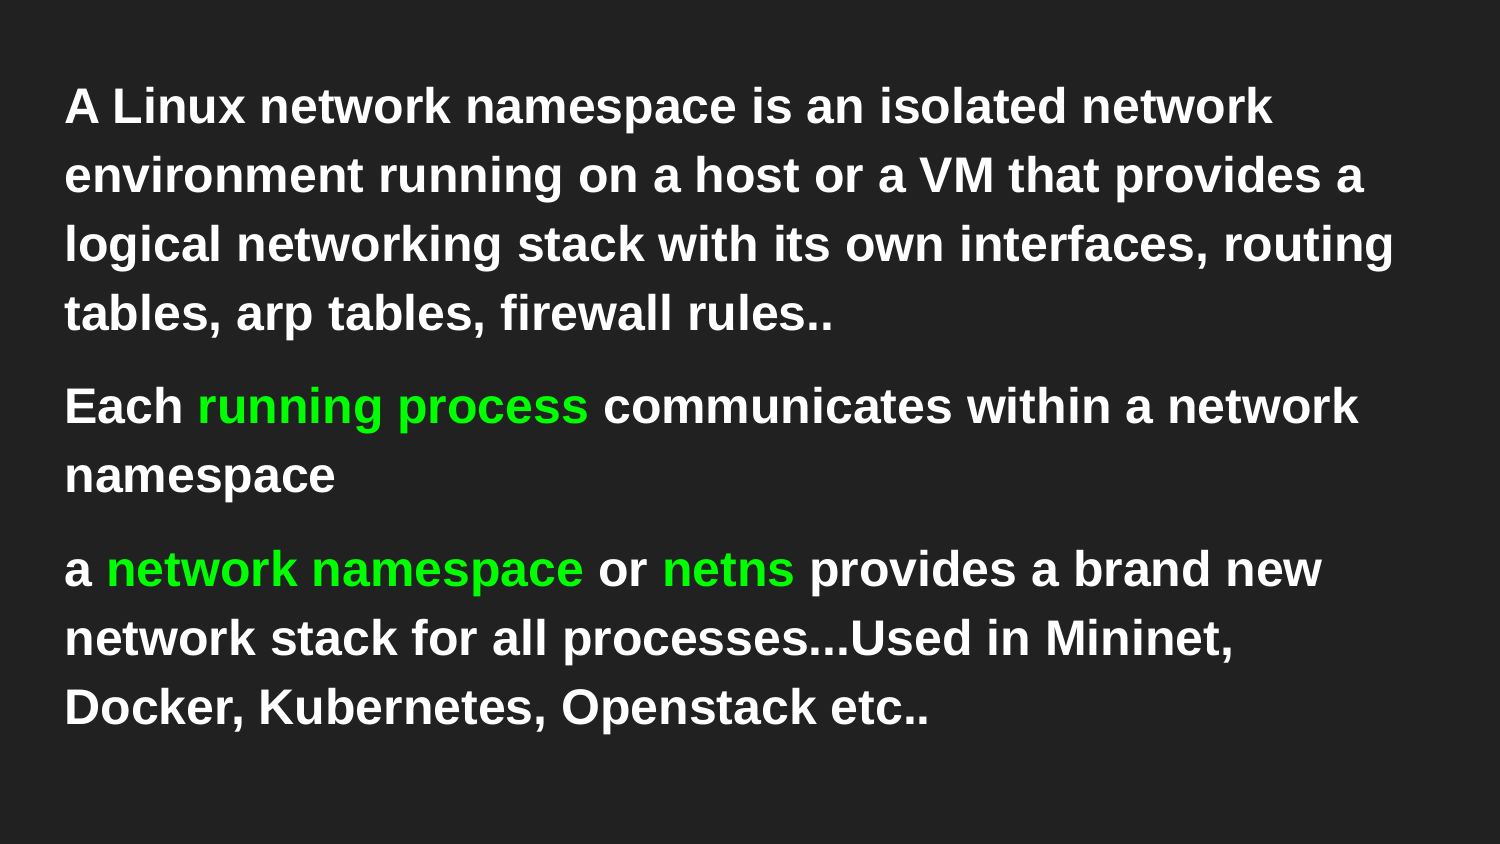

# A Linux network namespace is an isolated network environment running on a host or a VM that provides a logical networking stack with its own interfaces, routing tables, arp tables, firewall rules..
Each running process communicates within a network namespace
a network namespace or netns provides a brand new network stack for all processes...Used in Mininet, Docker, Kubernetes, Openstack etc..